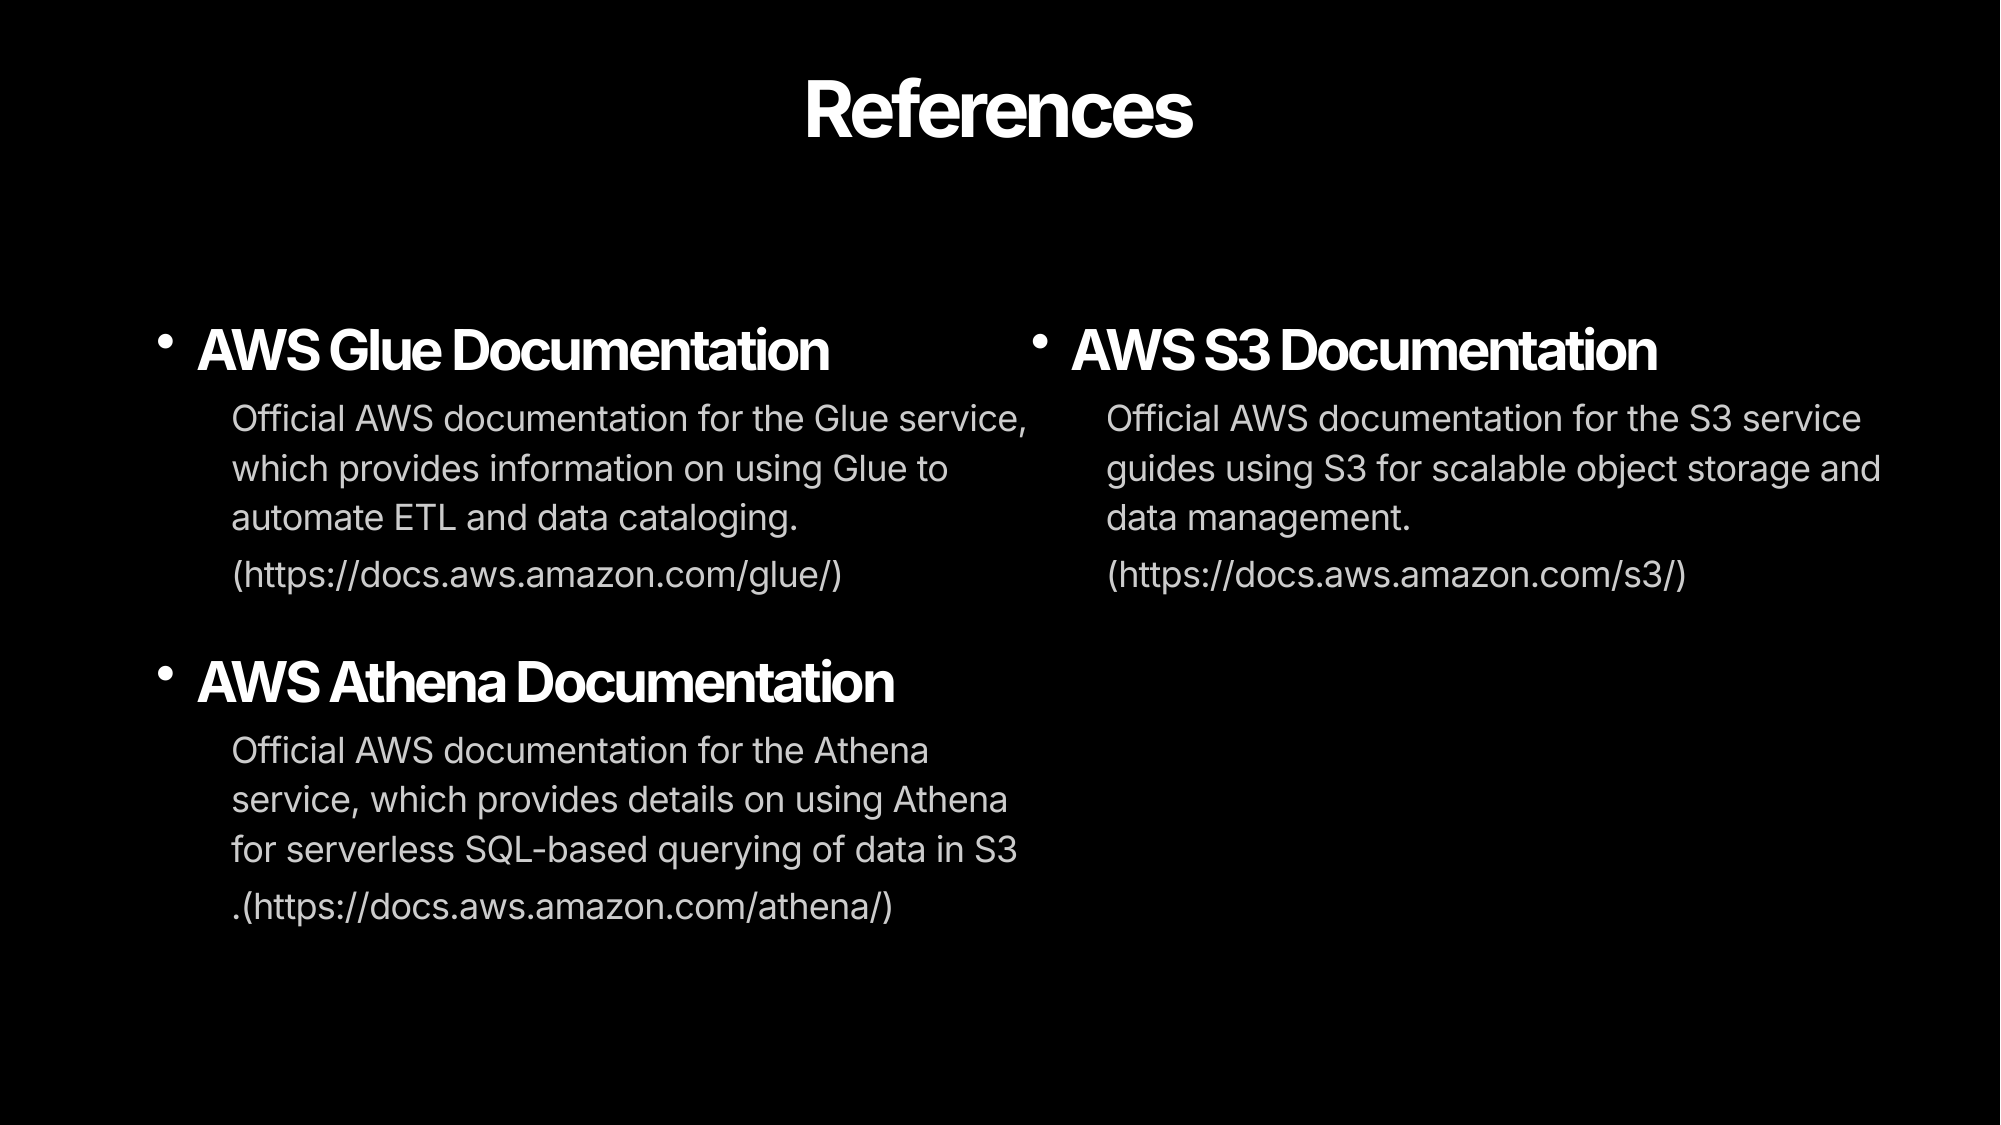

References
AWS Glue Documentation
Official AWS documentation for the Glue service, which provides information on using Glue to automate ETL and data cataloging.
(https://docs.aws.amazon.com/glue/)
AWS Athena Documentation
Official AWS documentation for the Athena service, which provides details on using Athena for serverless SQL-based querying of data in S3
.(https://docs.aws.amazon.com/athena/)
AWS S3 Documentation
Official AWS documentation for the S3 service guides using S3 for scalable object storage and data management.
(https://docs.aws.amazon.com/s3/)

15